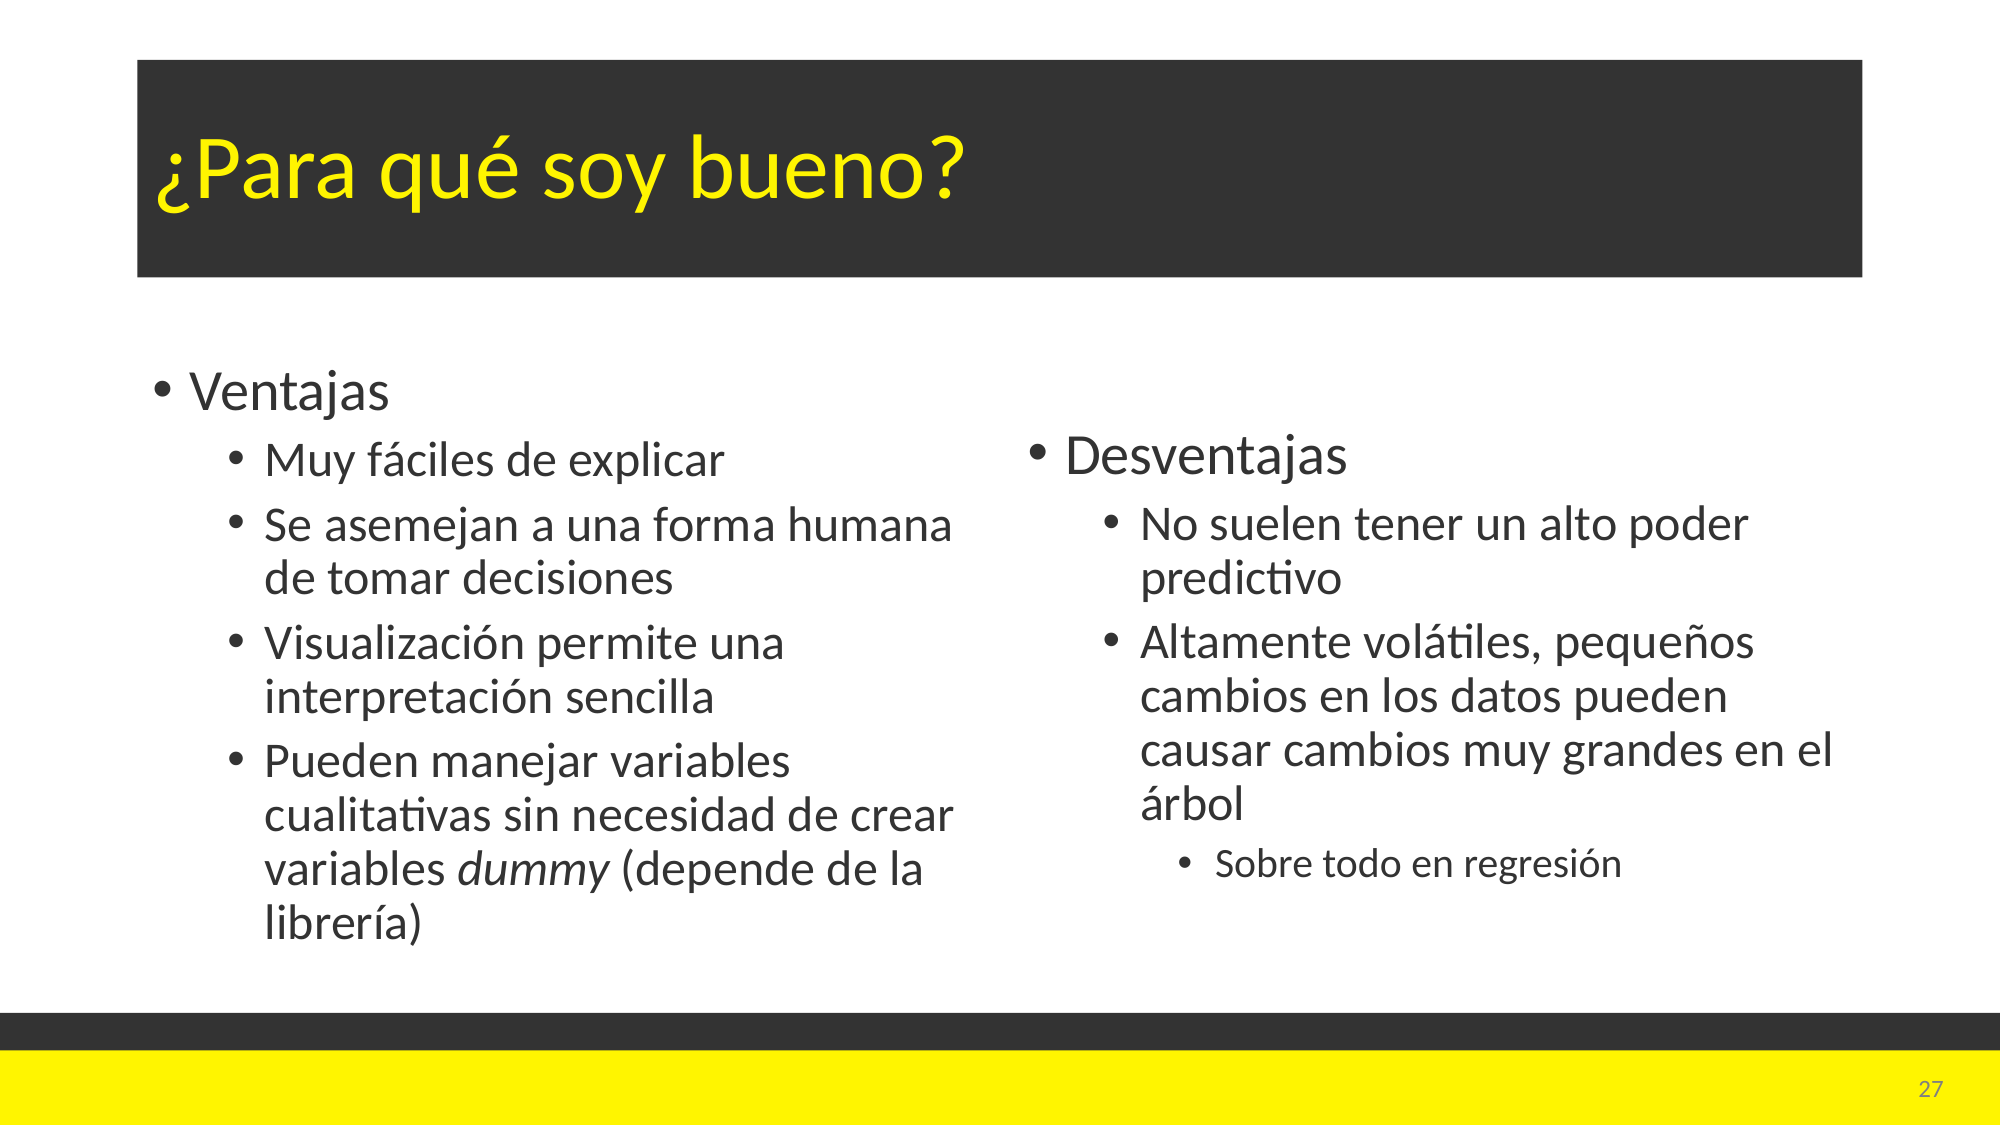

# ¿Para qué soy bueno?
Ventajas
Muy fáciles de explicar
Se asemejan a una forma humana de tomar decisiones
Visualización permite una interpretación sencilla
Pueden manejar variables cualitativas sin necesidad de crear variables dummy (depende de la librería)
Desventajas
No suelen tener un alto poder predictivo
Altamente volátiles, pequeños cambios en los datos pueden causar cambios muy grandes en el árbol
Sobre todo en regresión